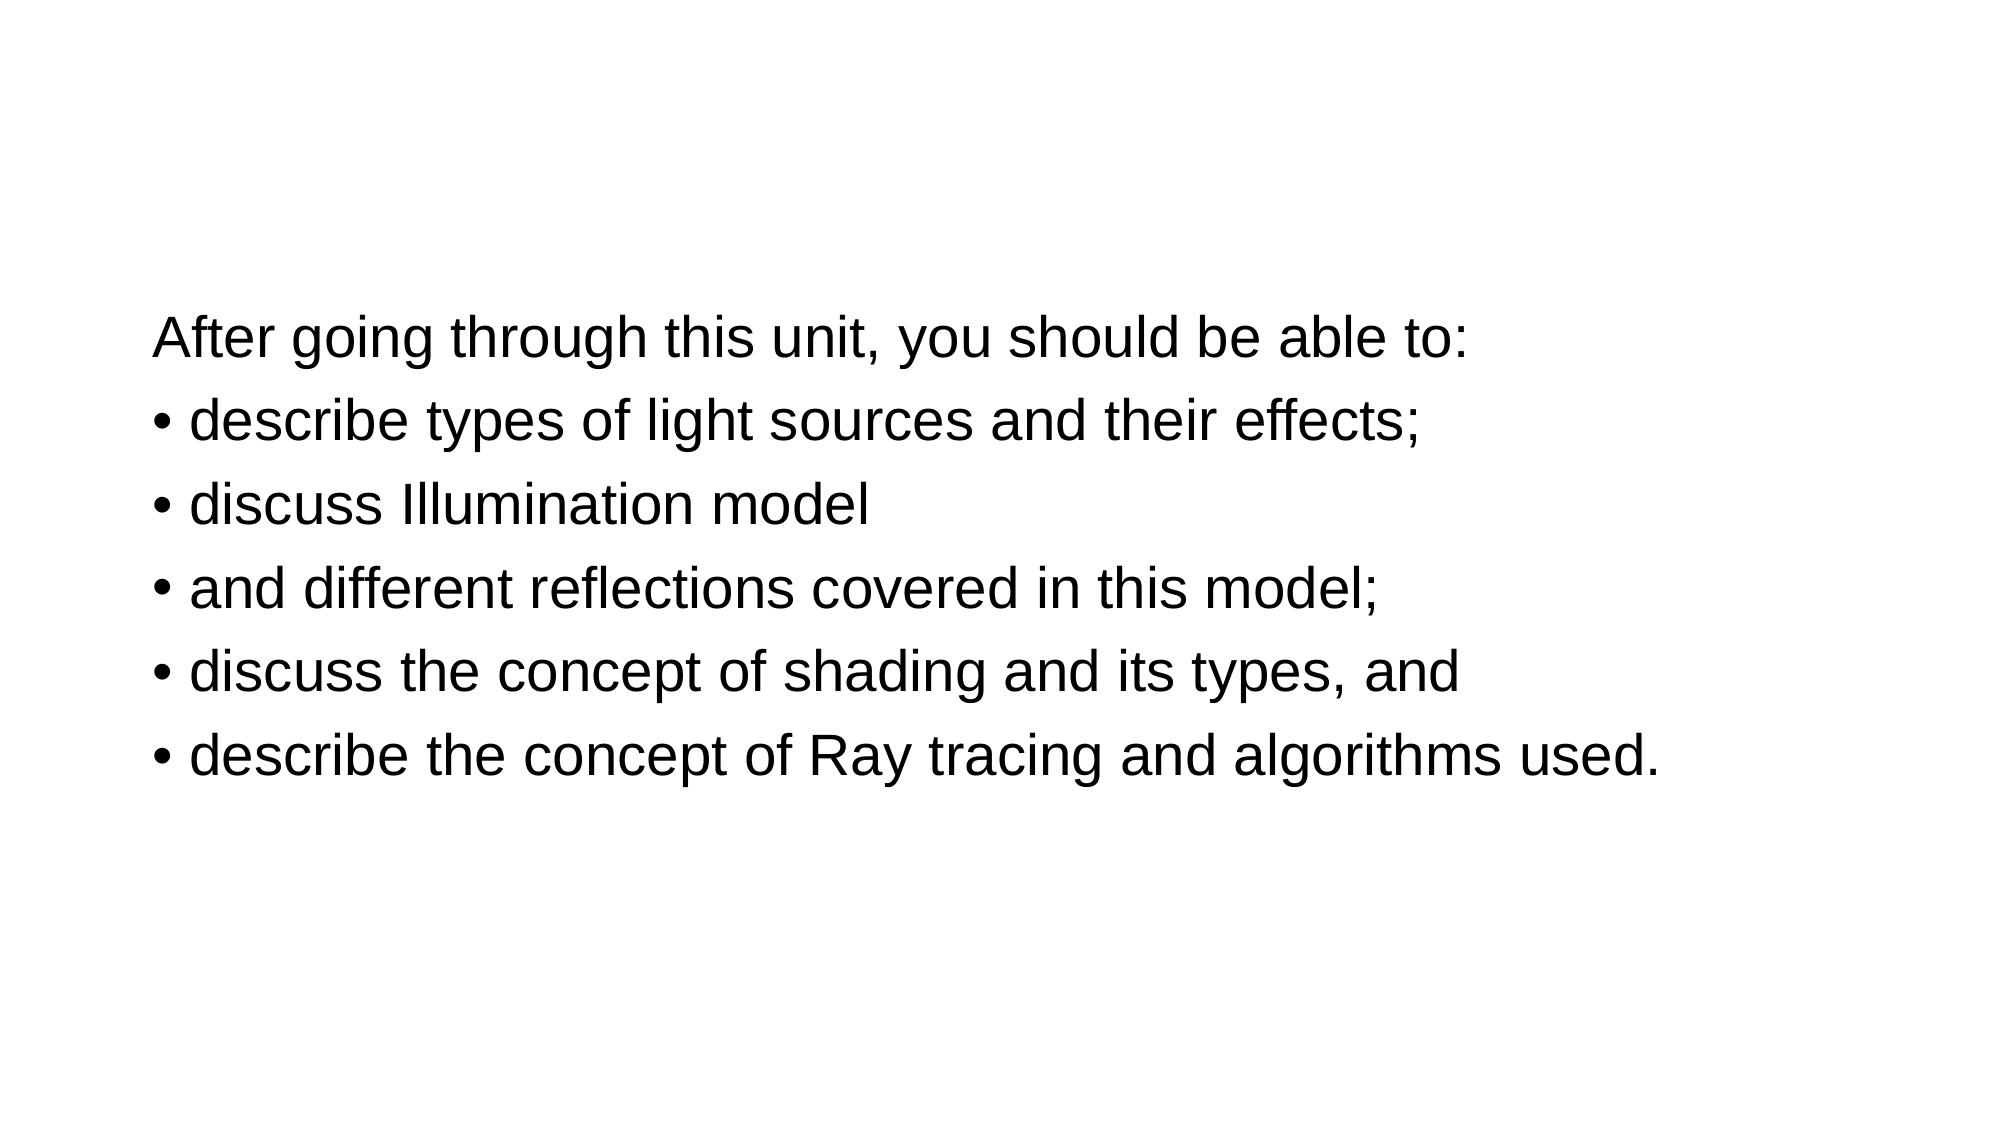

After going through this unit, you should be able to:
• describe types of light sources and their effects;
• discuss Illumination model
and different reflections covered in this model;
• discuss the concept of shading and its types, and
• describe the concept of Ray tracing and algorithms used.